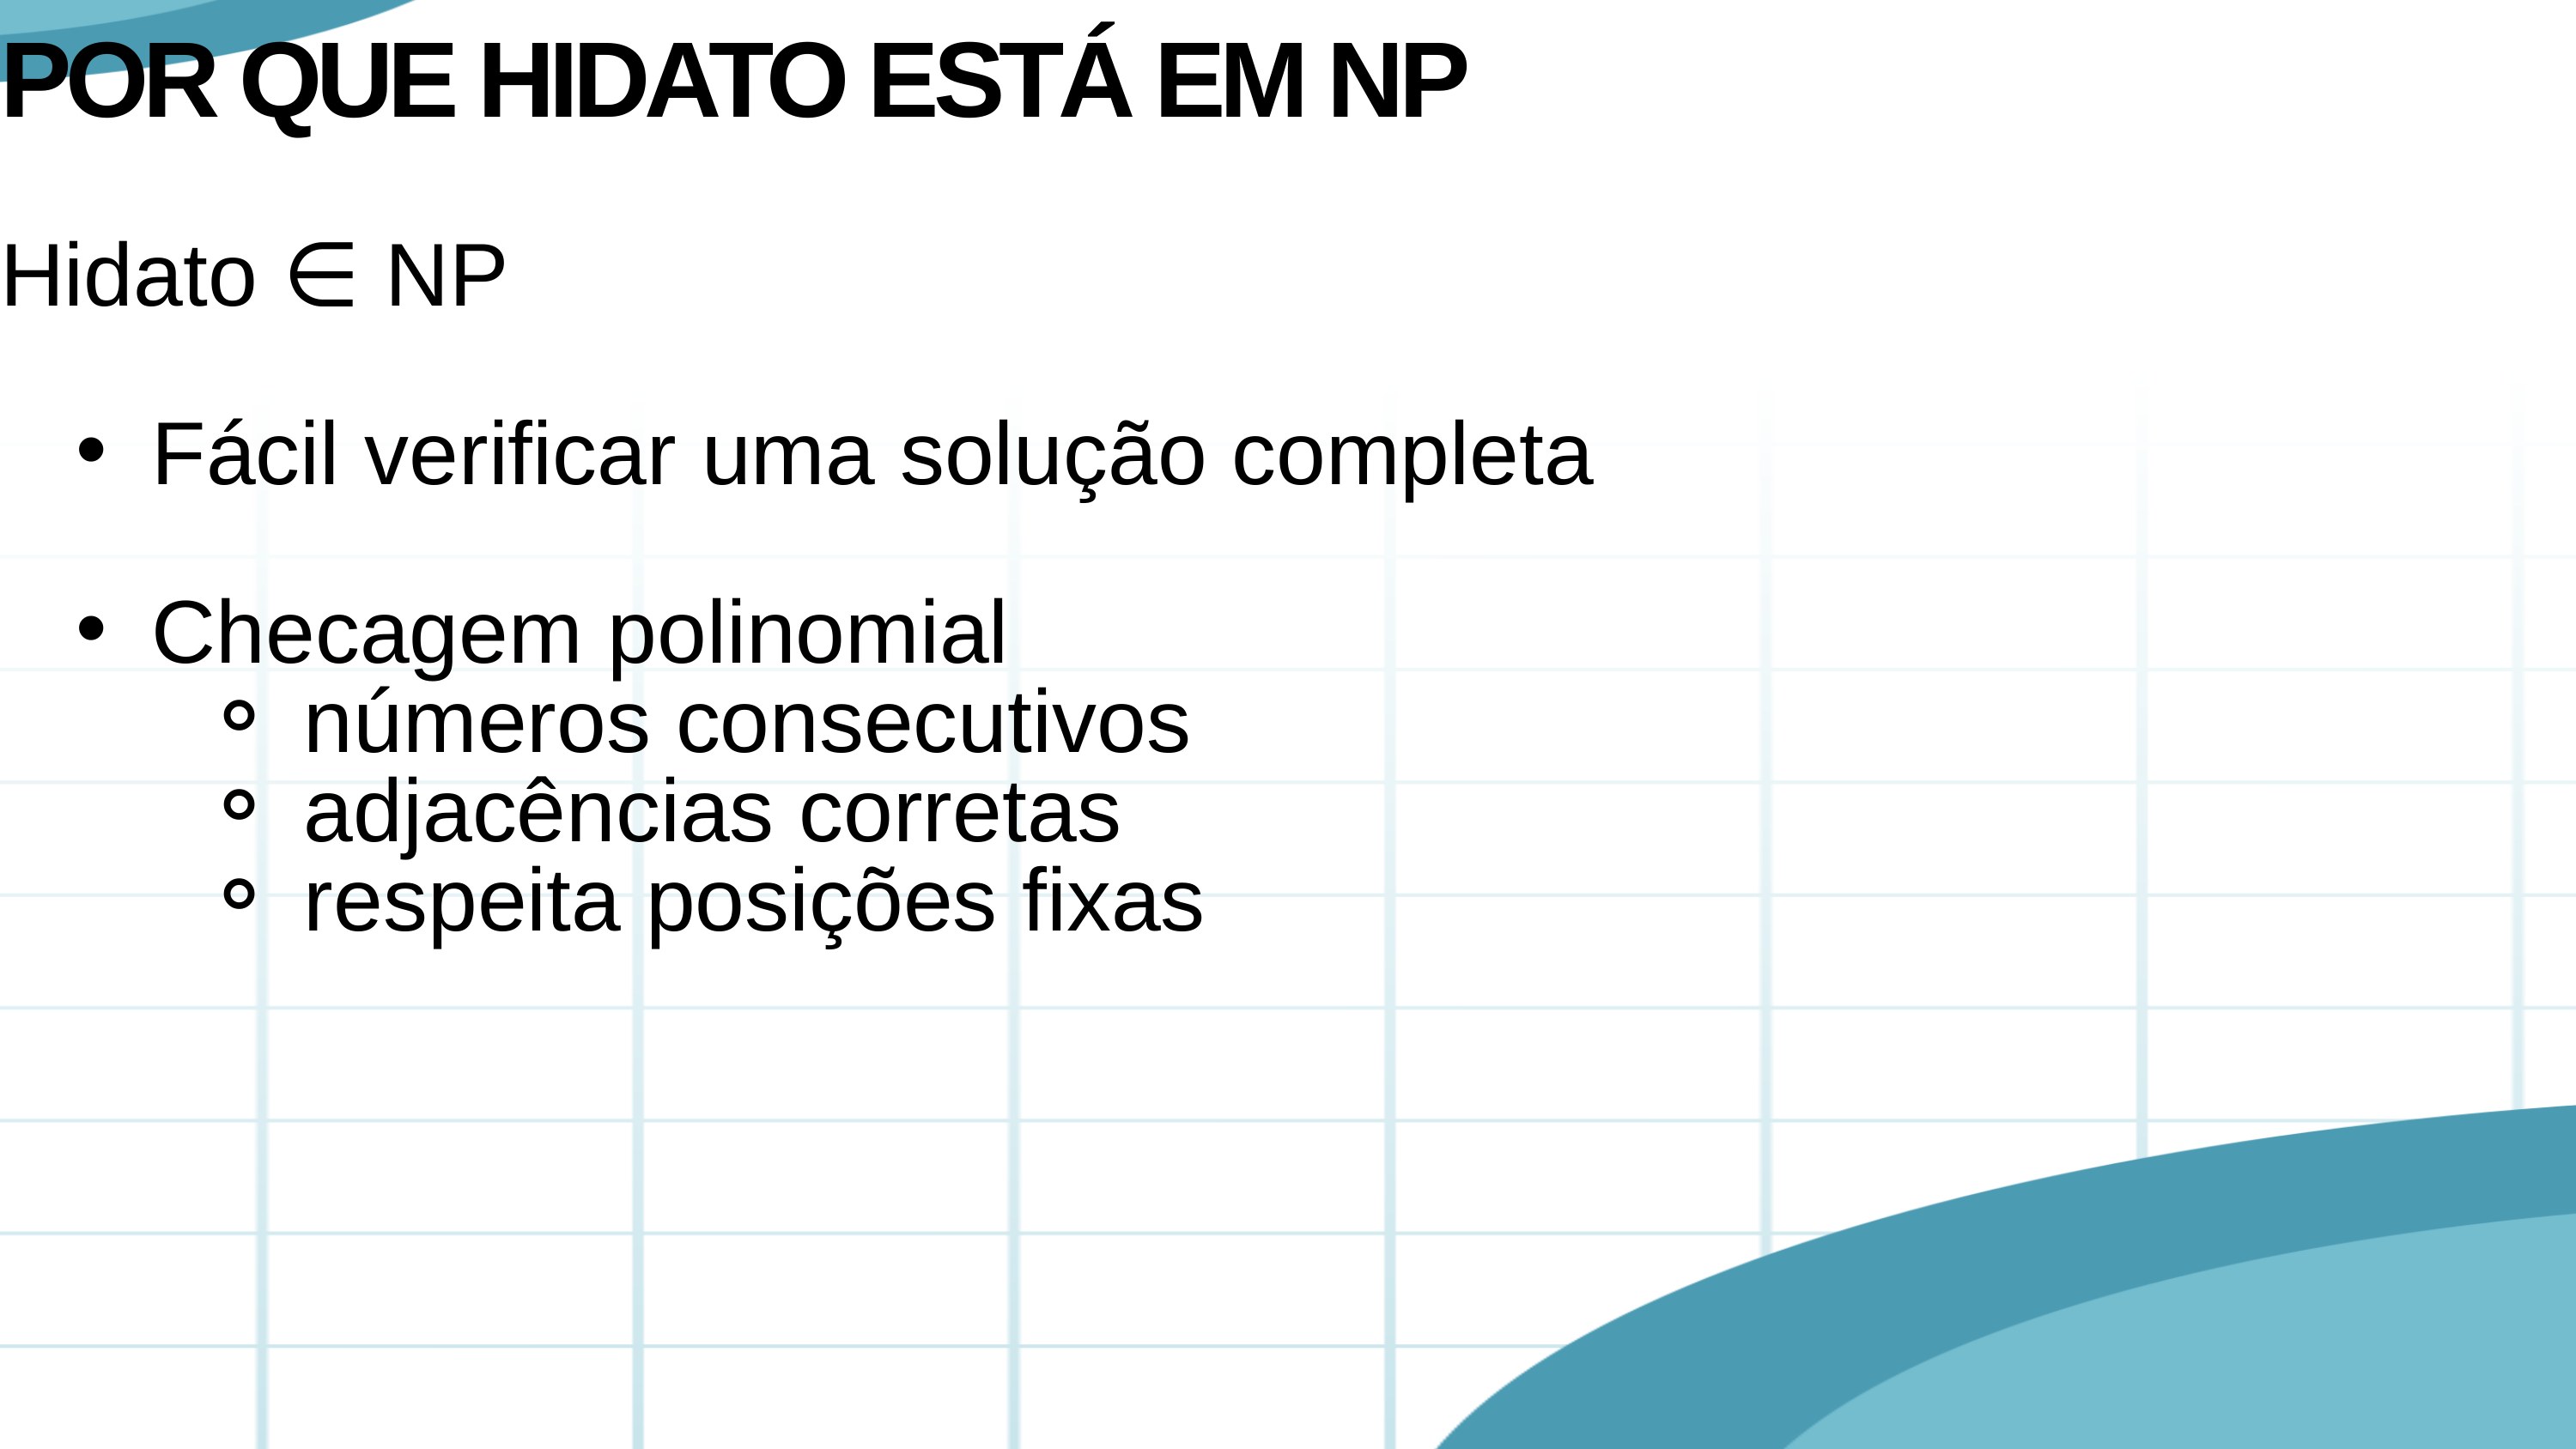

POR QUE HIDATO ESTÁ EM NP
Hidato ∈ NP

Fácil verificar uma solução completa

Checagem polinomial
números consecutivos
adjacências corretas
respeita posições fixas